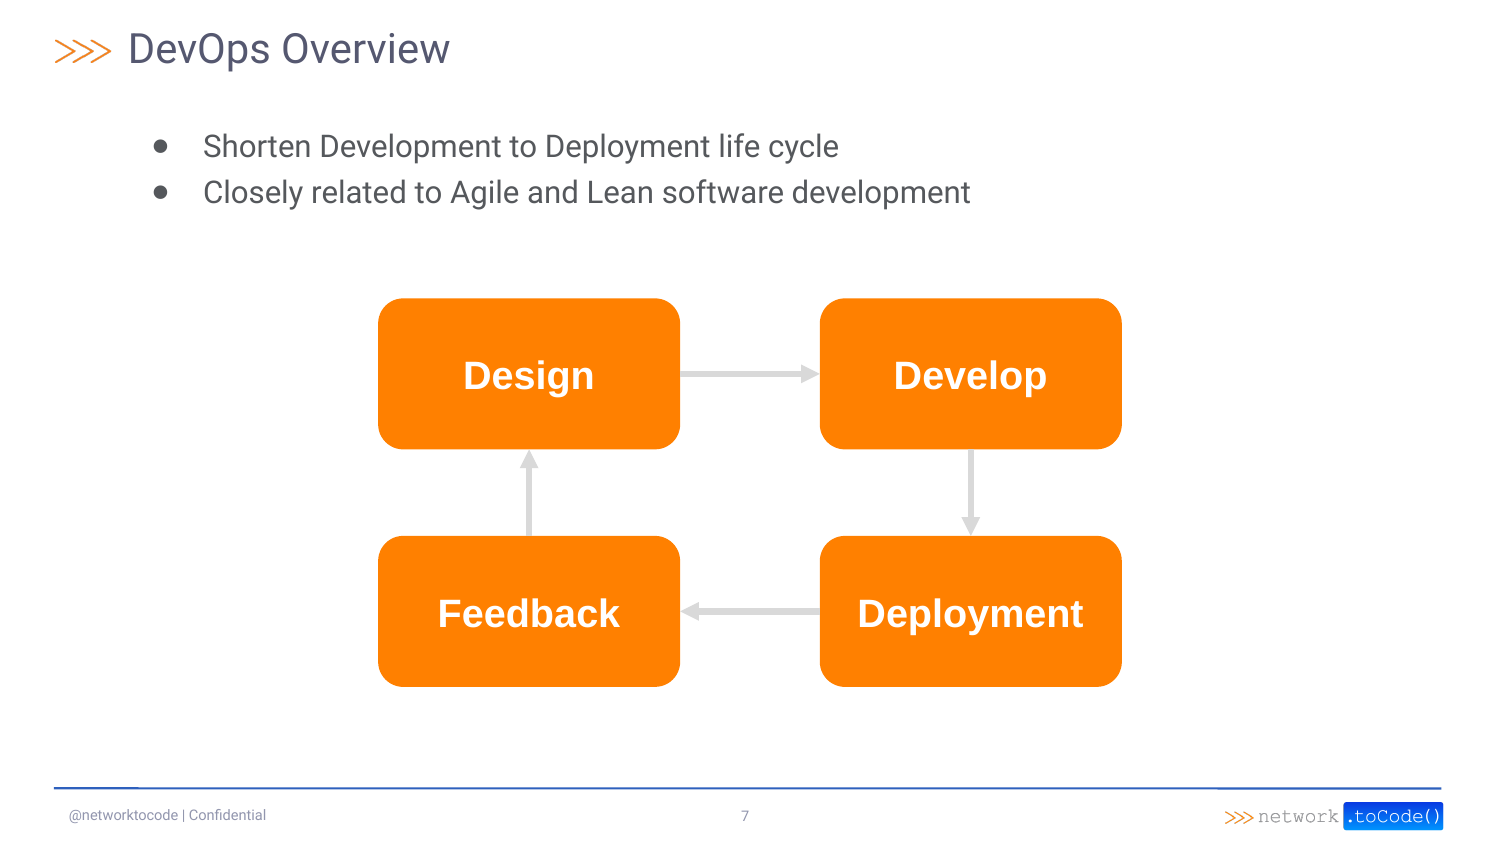

# DevOps Overview
Shorten Development to Deployment life cycle
Closely related to Agile and Lean software development
Design
Develop
Feedback
Deployment